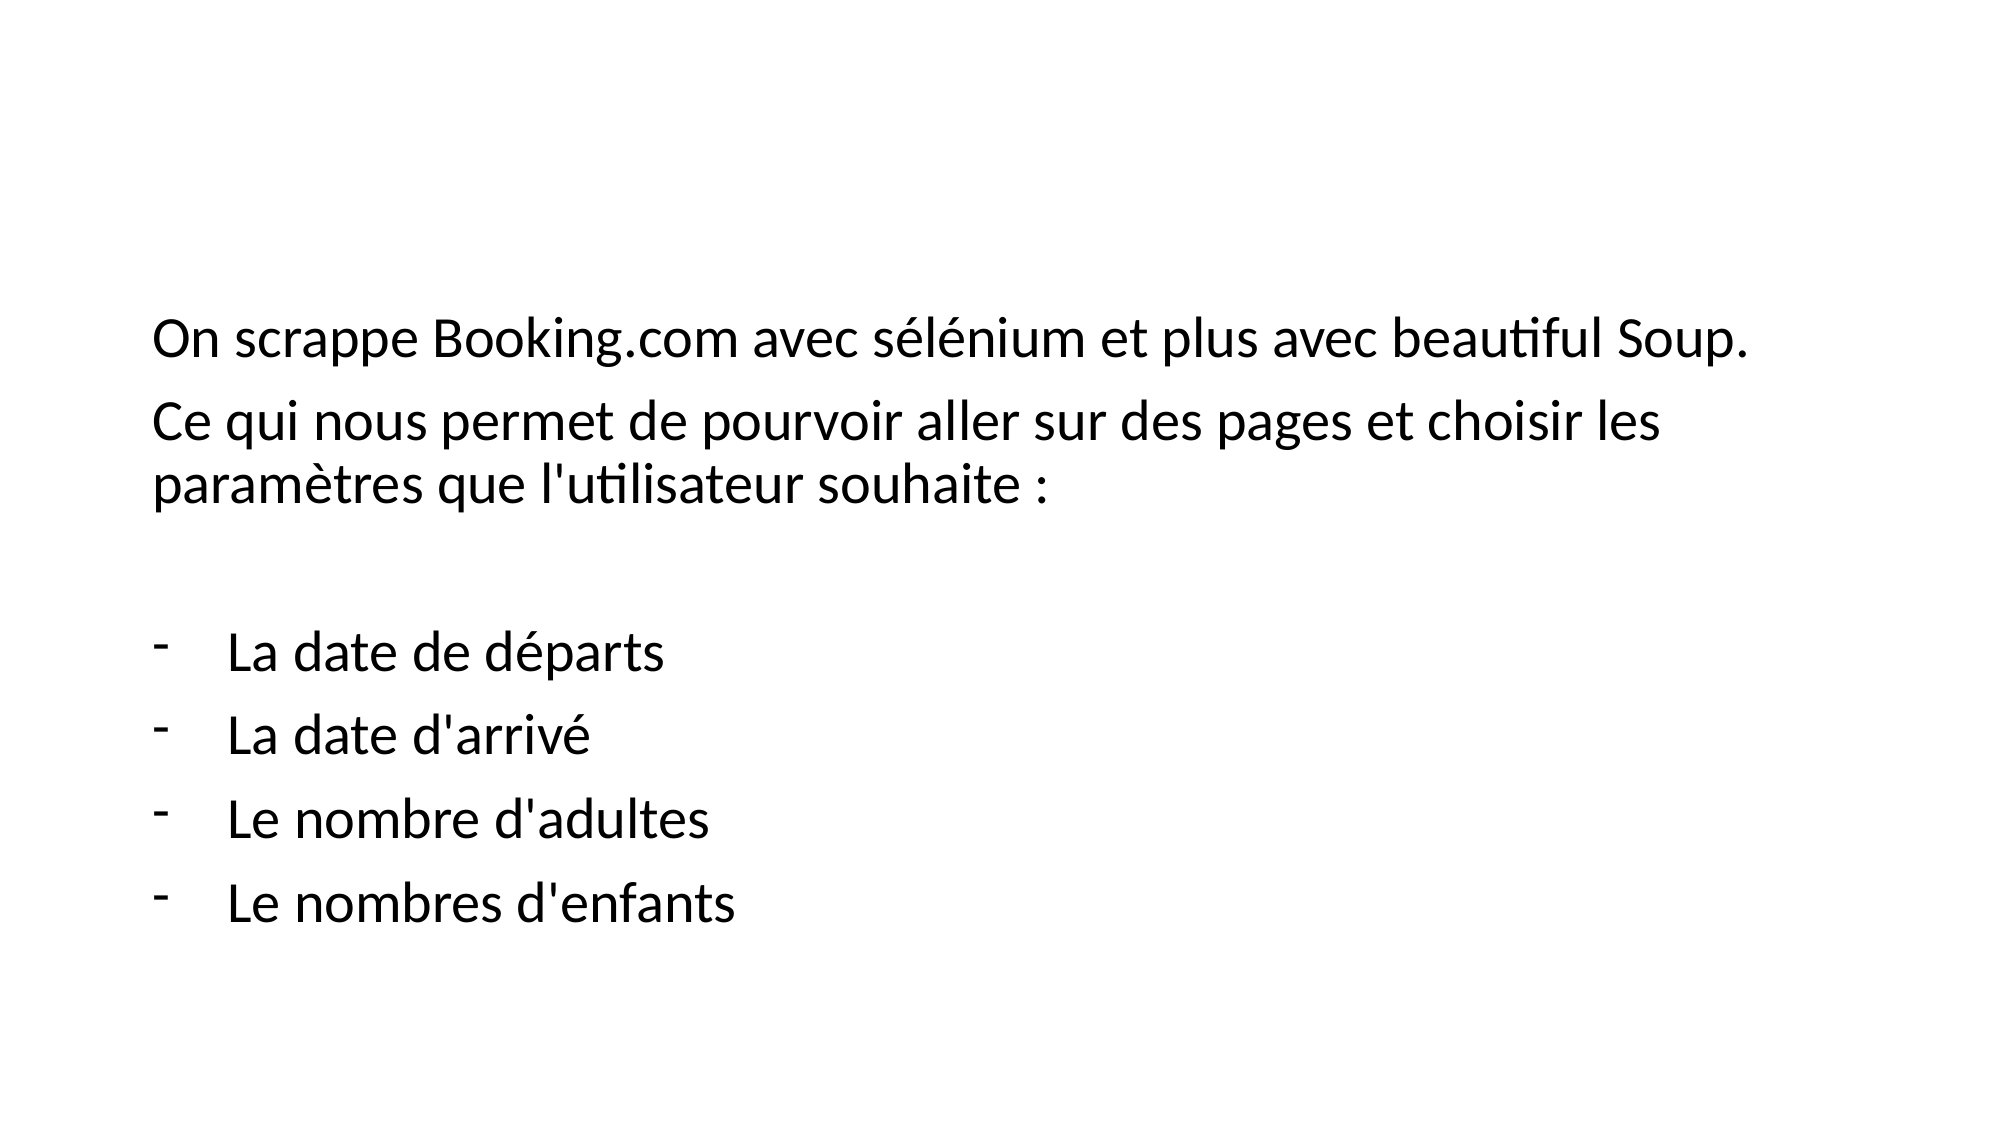

#
On scrappe Booking.com avec sélénium et plus avec beautiful Soup.
Ce qui nous permet de pourvoir aller sur des pages et choisir les paramètres que l'utilisateur souhaite :

La date de départs
La date d'arrivé
Le nombre d'adultes
Le nombres d'enfants